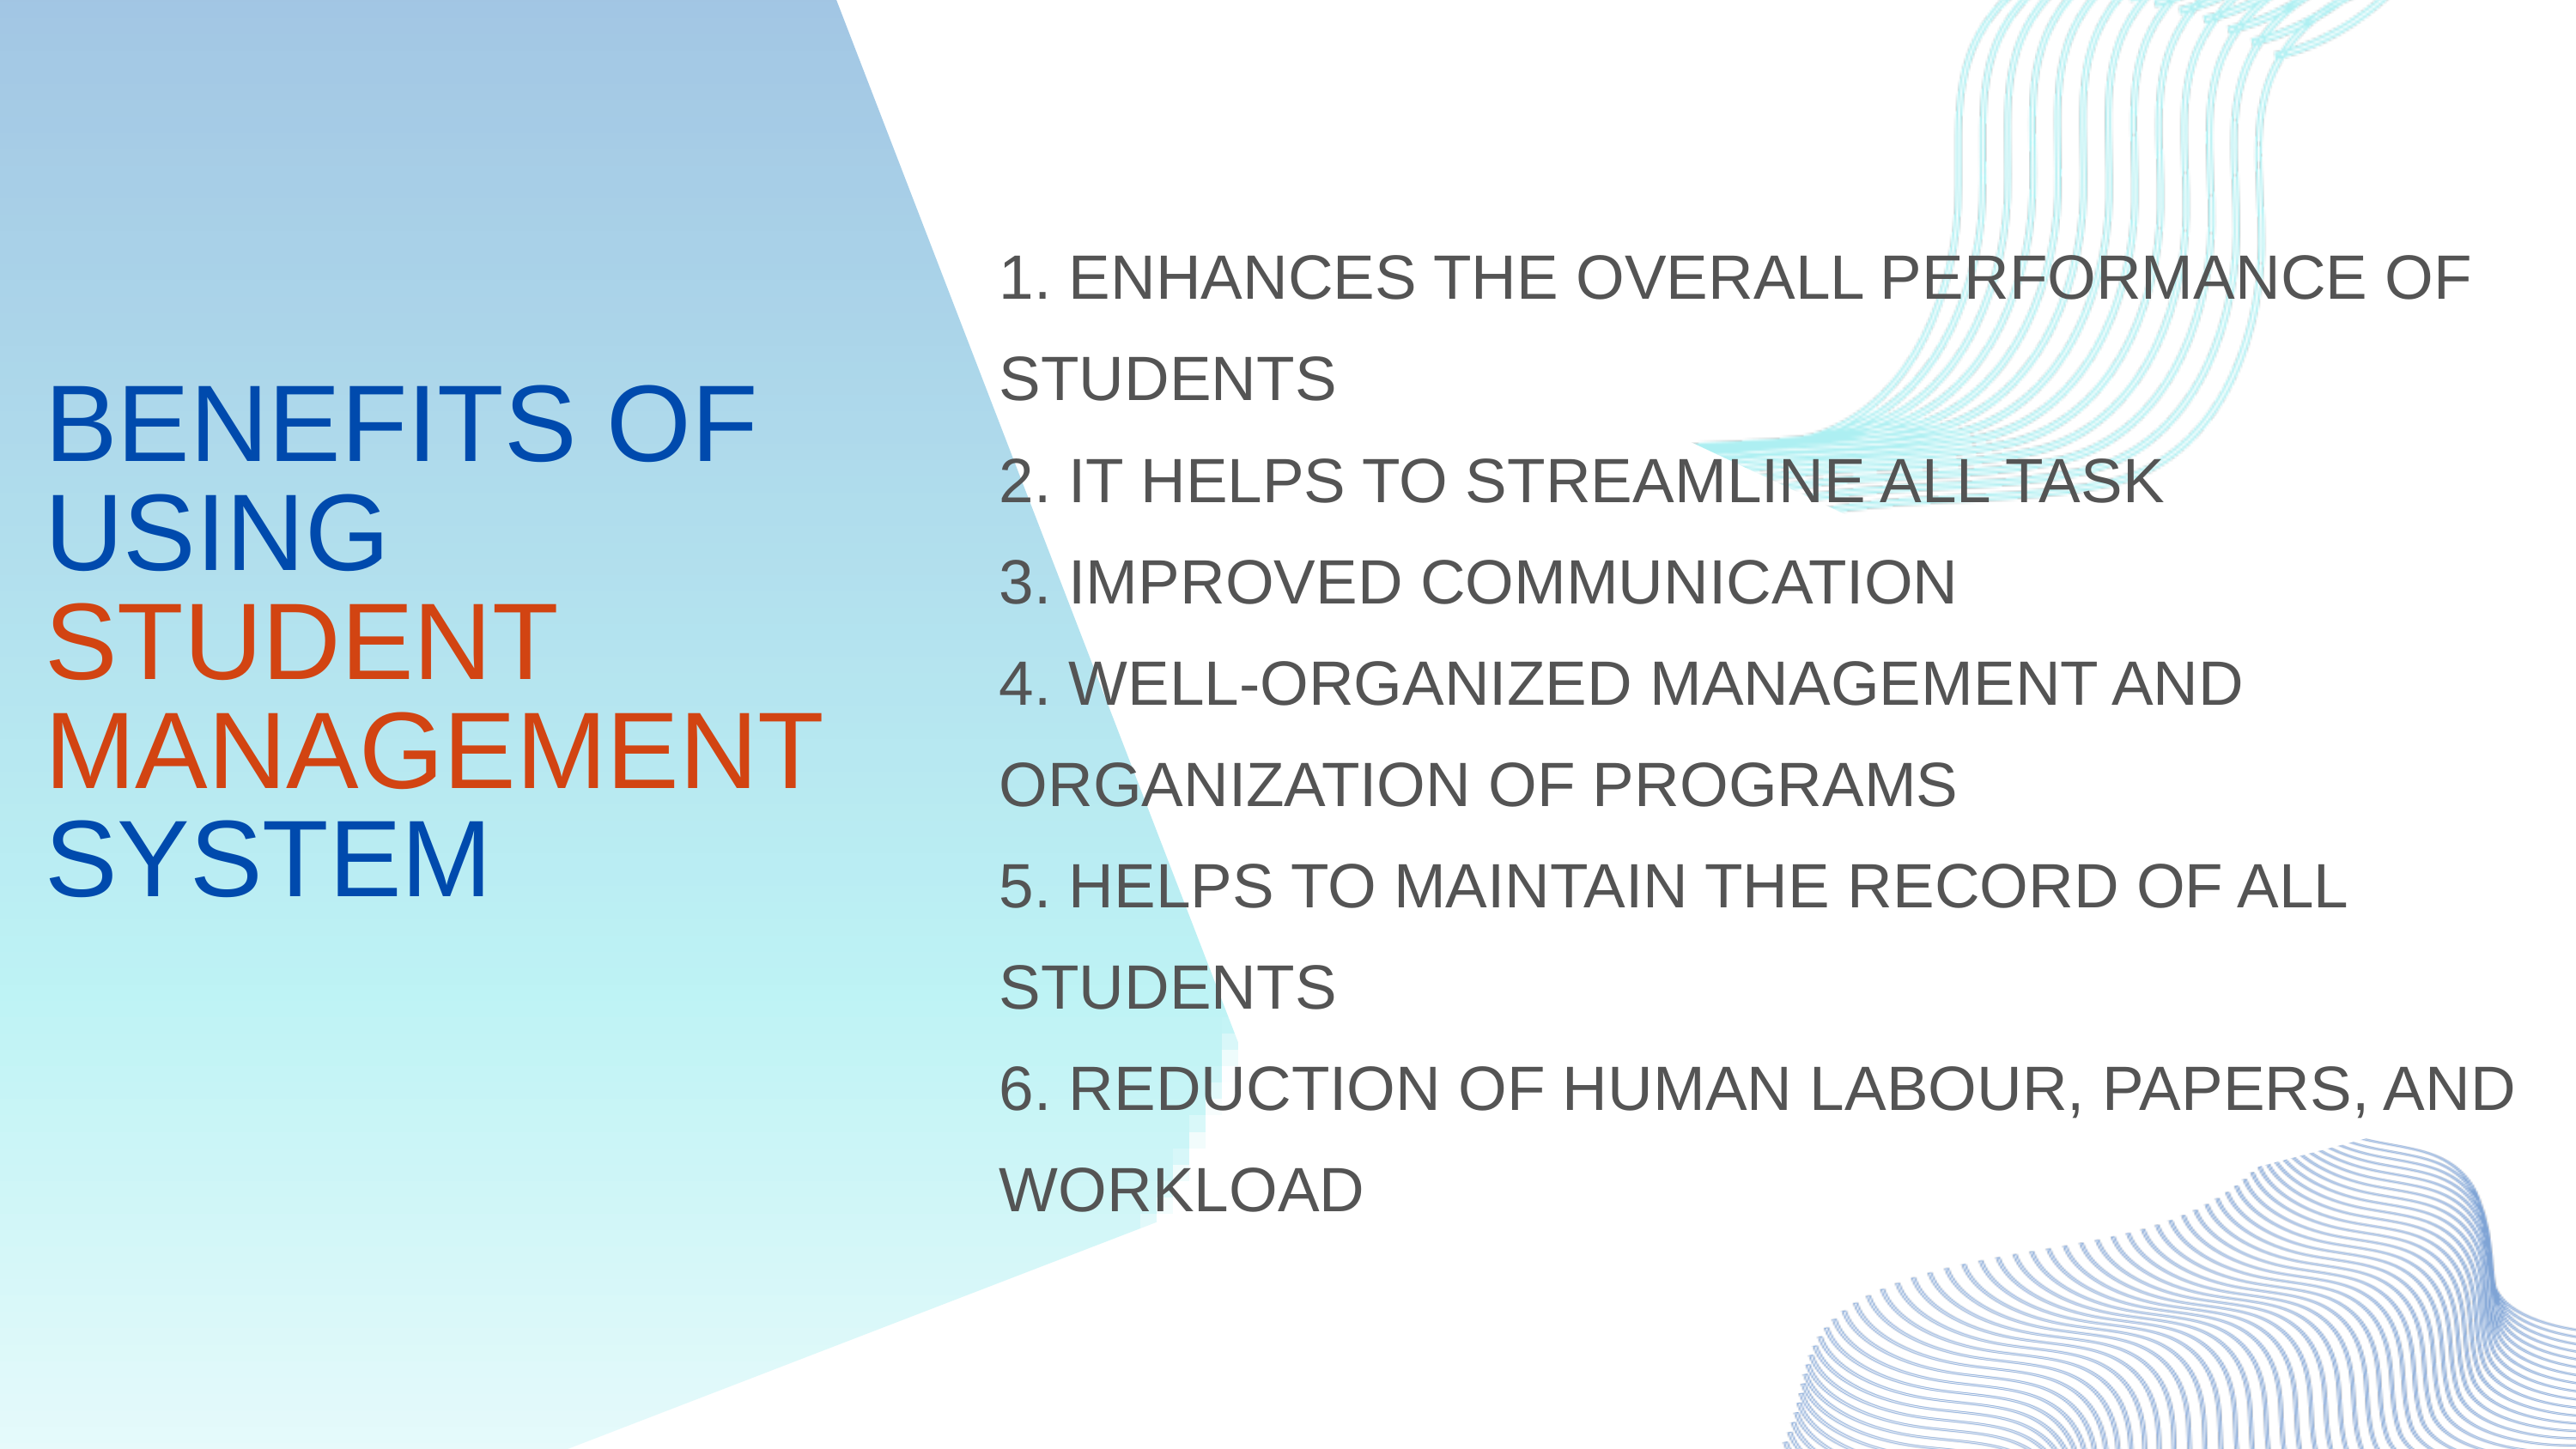

1. ENHANCES THE OVERALL PERFORMANCE OF     STUDENTS
2. IT HELPS TO STREAMLINE ALL TASK
3. IMPROVED COMMUNICATION
4. WELL-ORGANIZED MANAGEMENT AND ORGANIZATION OF PROGRAMS
5. HELPS TO MAINTAIN THE RECORD OF ALL STUDENTS
6. REDUCTION OF HUMAN LABOUR, PAPERS, AND WORKLOAD

BENEFITS OF
USING STUDENT MANAGEMENT
SYSTEM